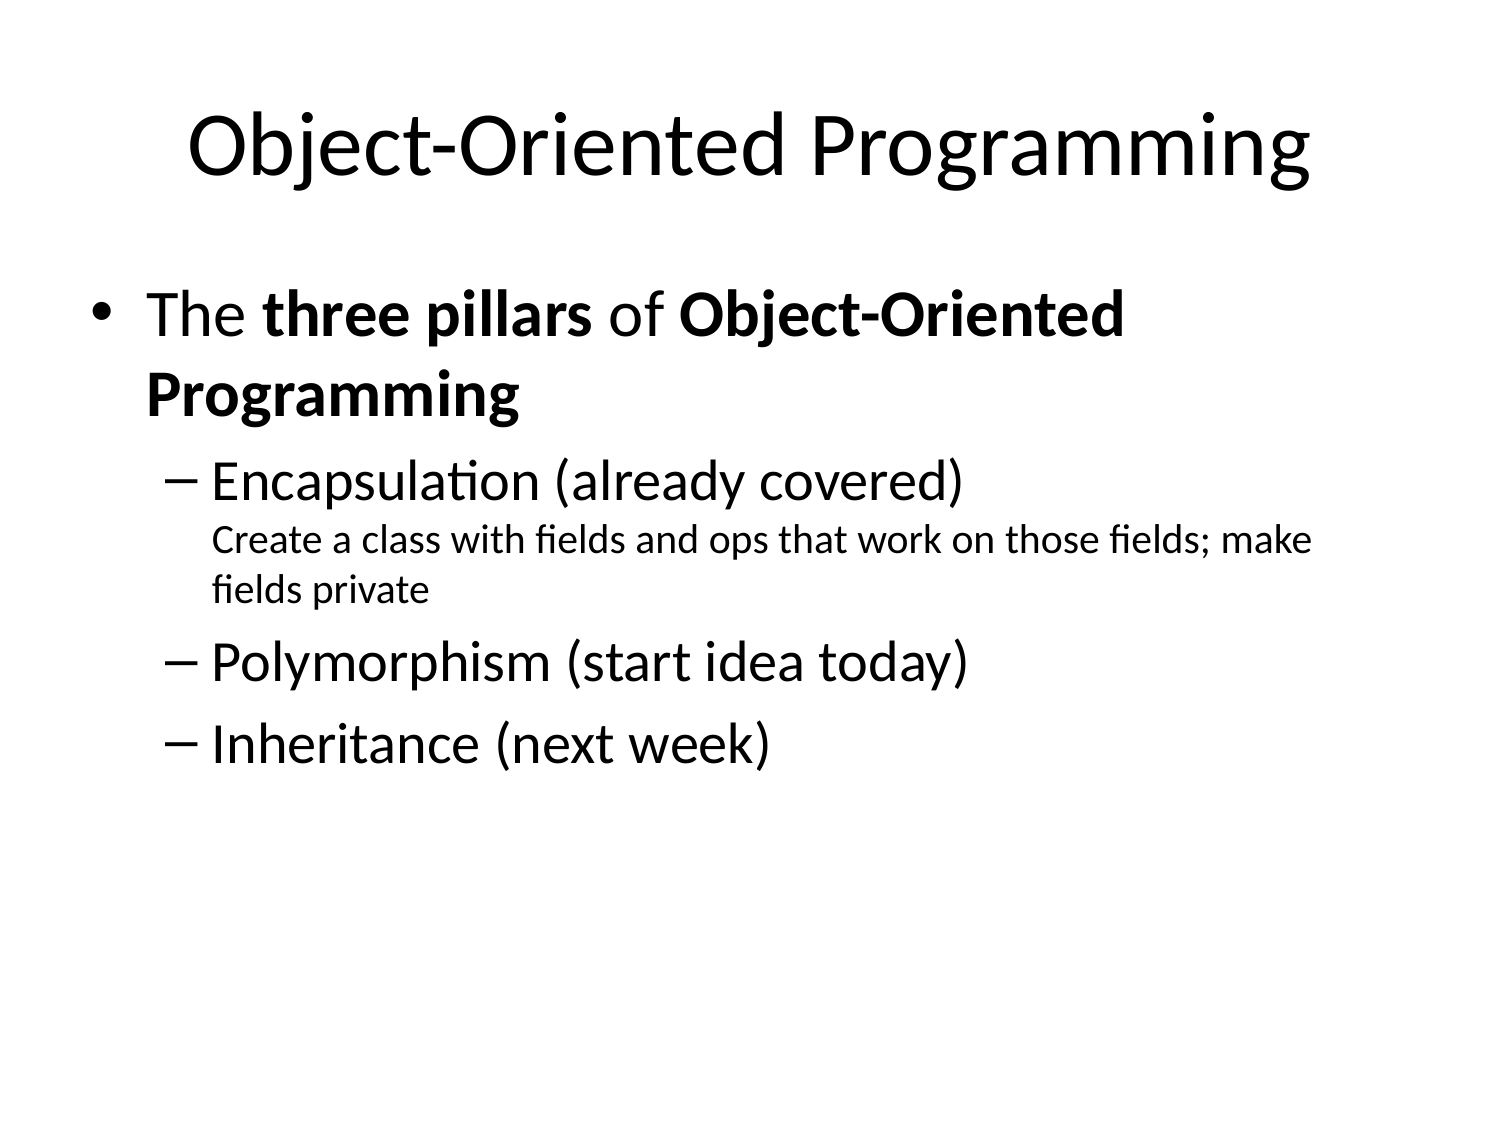

# Object-Oriented Programming
The three pillars of Object-Oriented Programming
Encapsulation (already covered)
Create a class with fields and ops that work on those fields; make fields private
Polymorphism (start idea today)
Inheritance (next week)